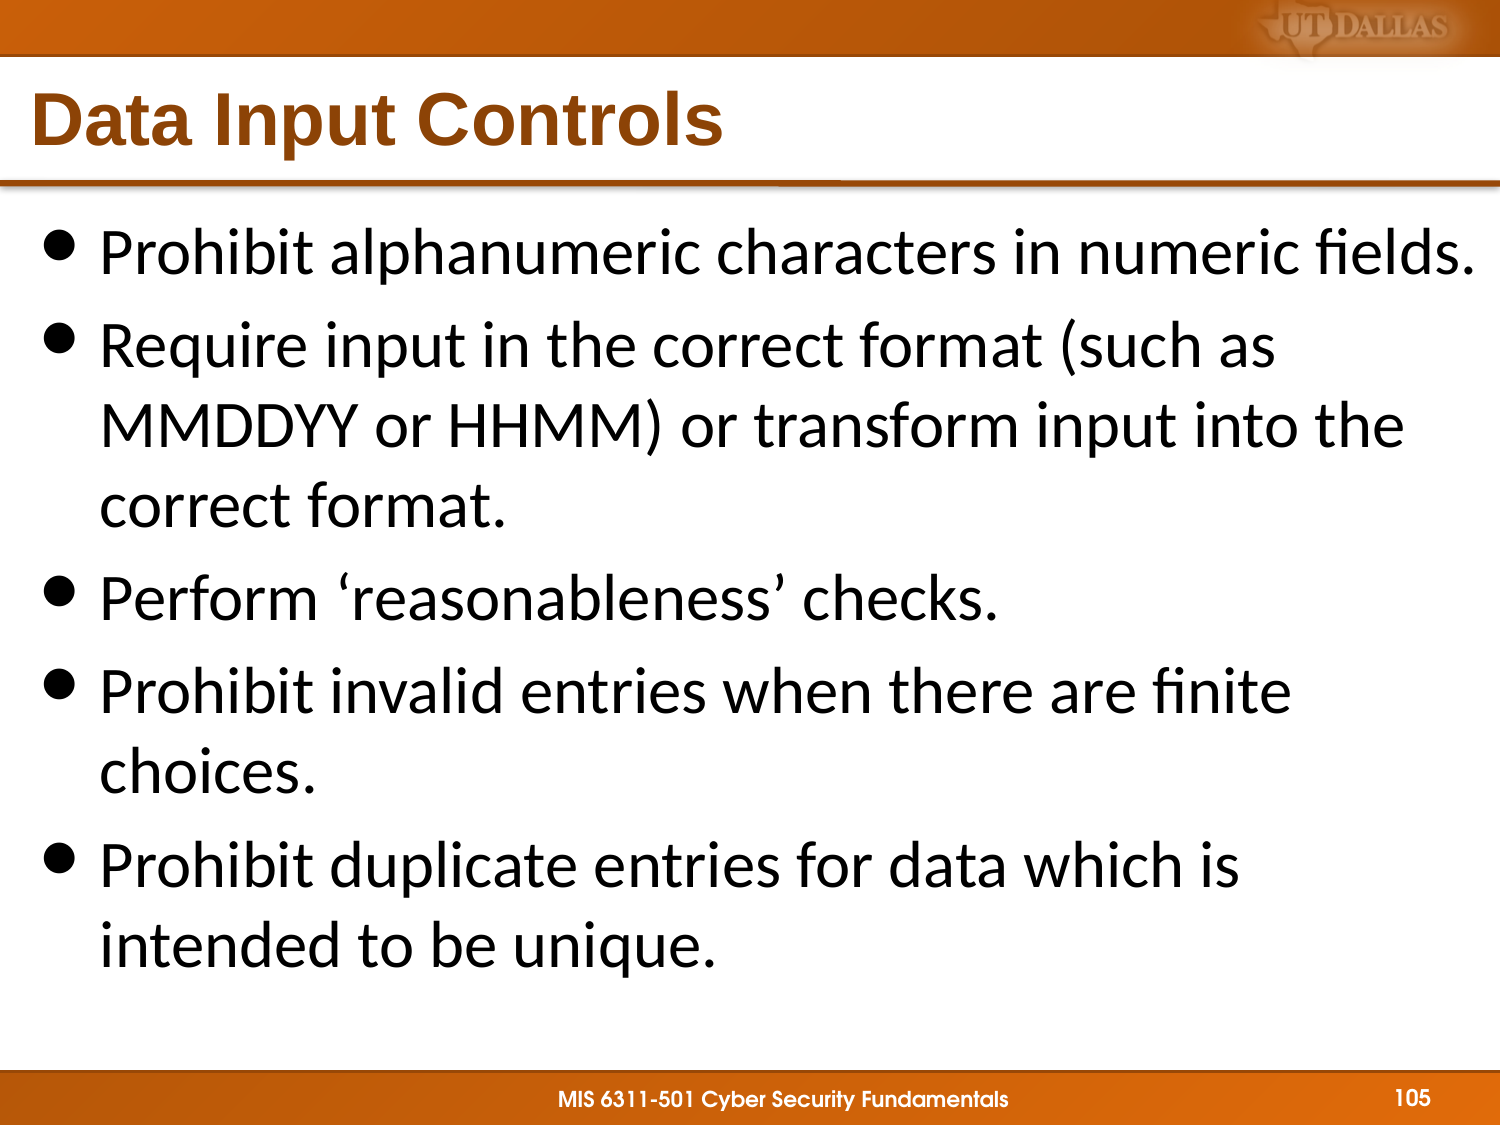

# Data Input Controls
Prohibit alphanumeric characters in numeric fields.
Require input in the correct format (such as MMDDYY or HHMM) or transform input into the correct format.
Perform ‘reasonableness’ checks.
Prohibit invalid entries when there are finite choices.
Prohibit duplicate entries for data which is intended to be unique.
105